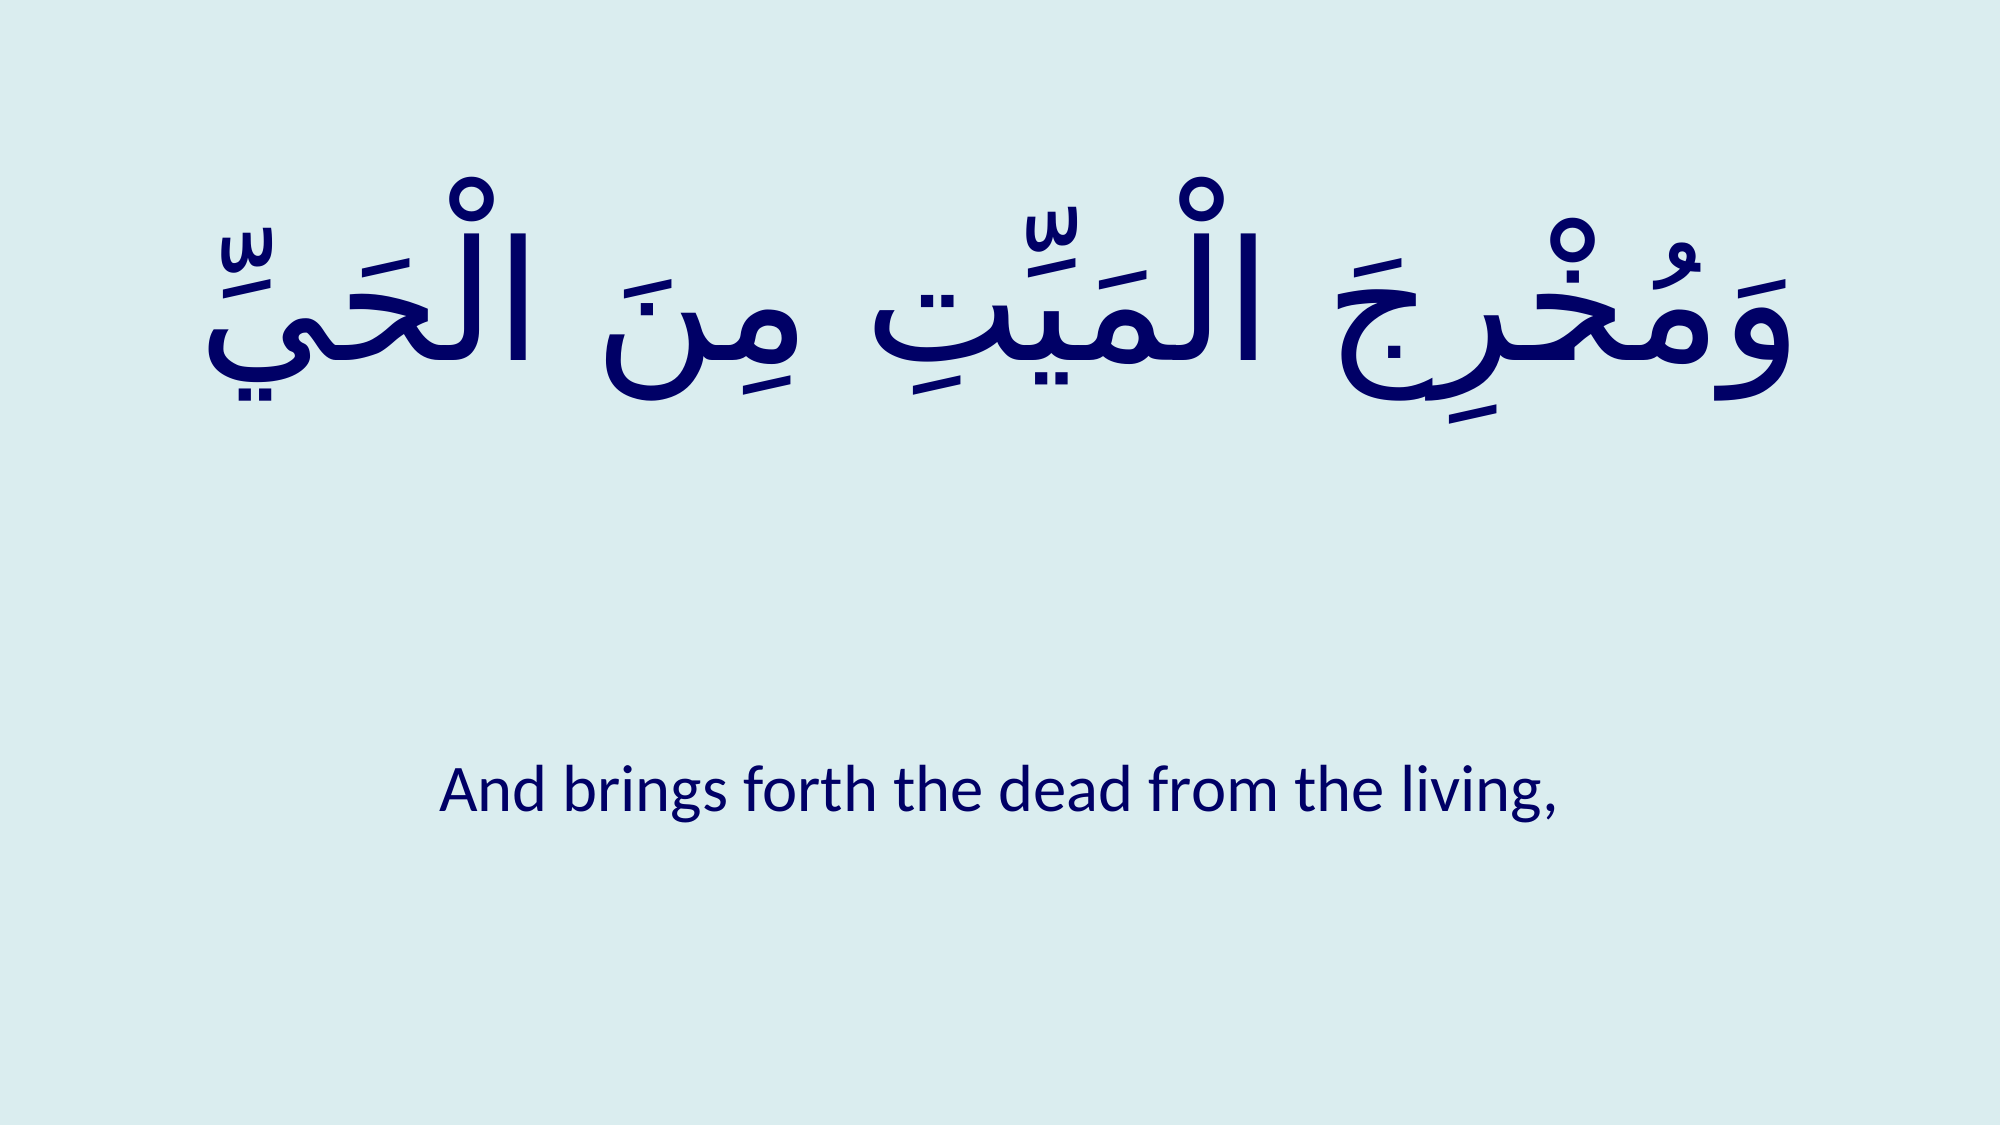

# وَمُخْرِجَ الْمَيِّتِ مِنَ الْحَيِّ
And brings forth the dead from the living,